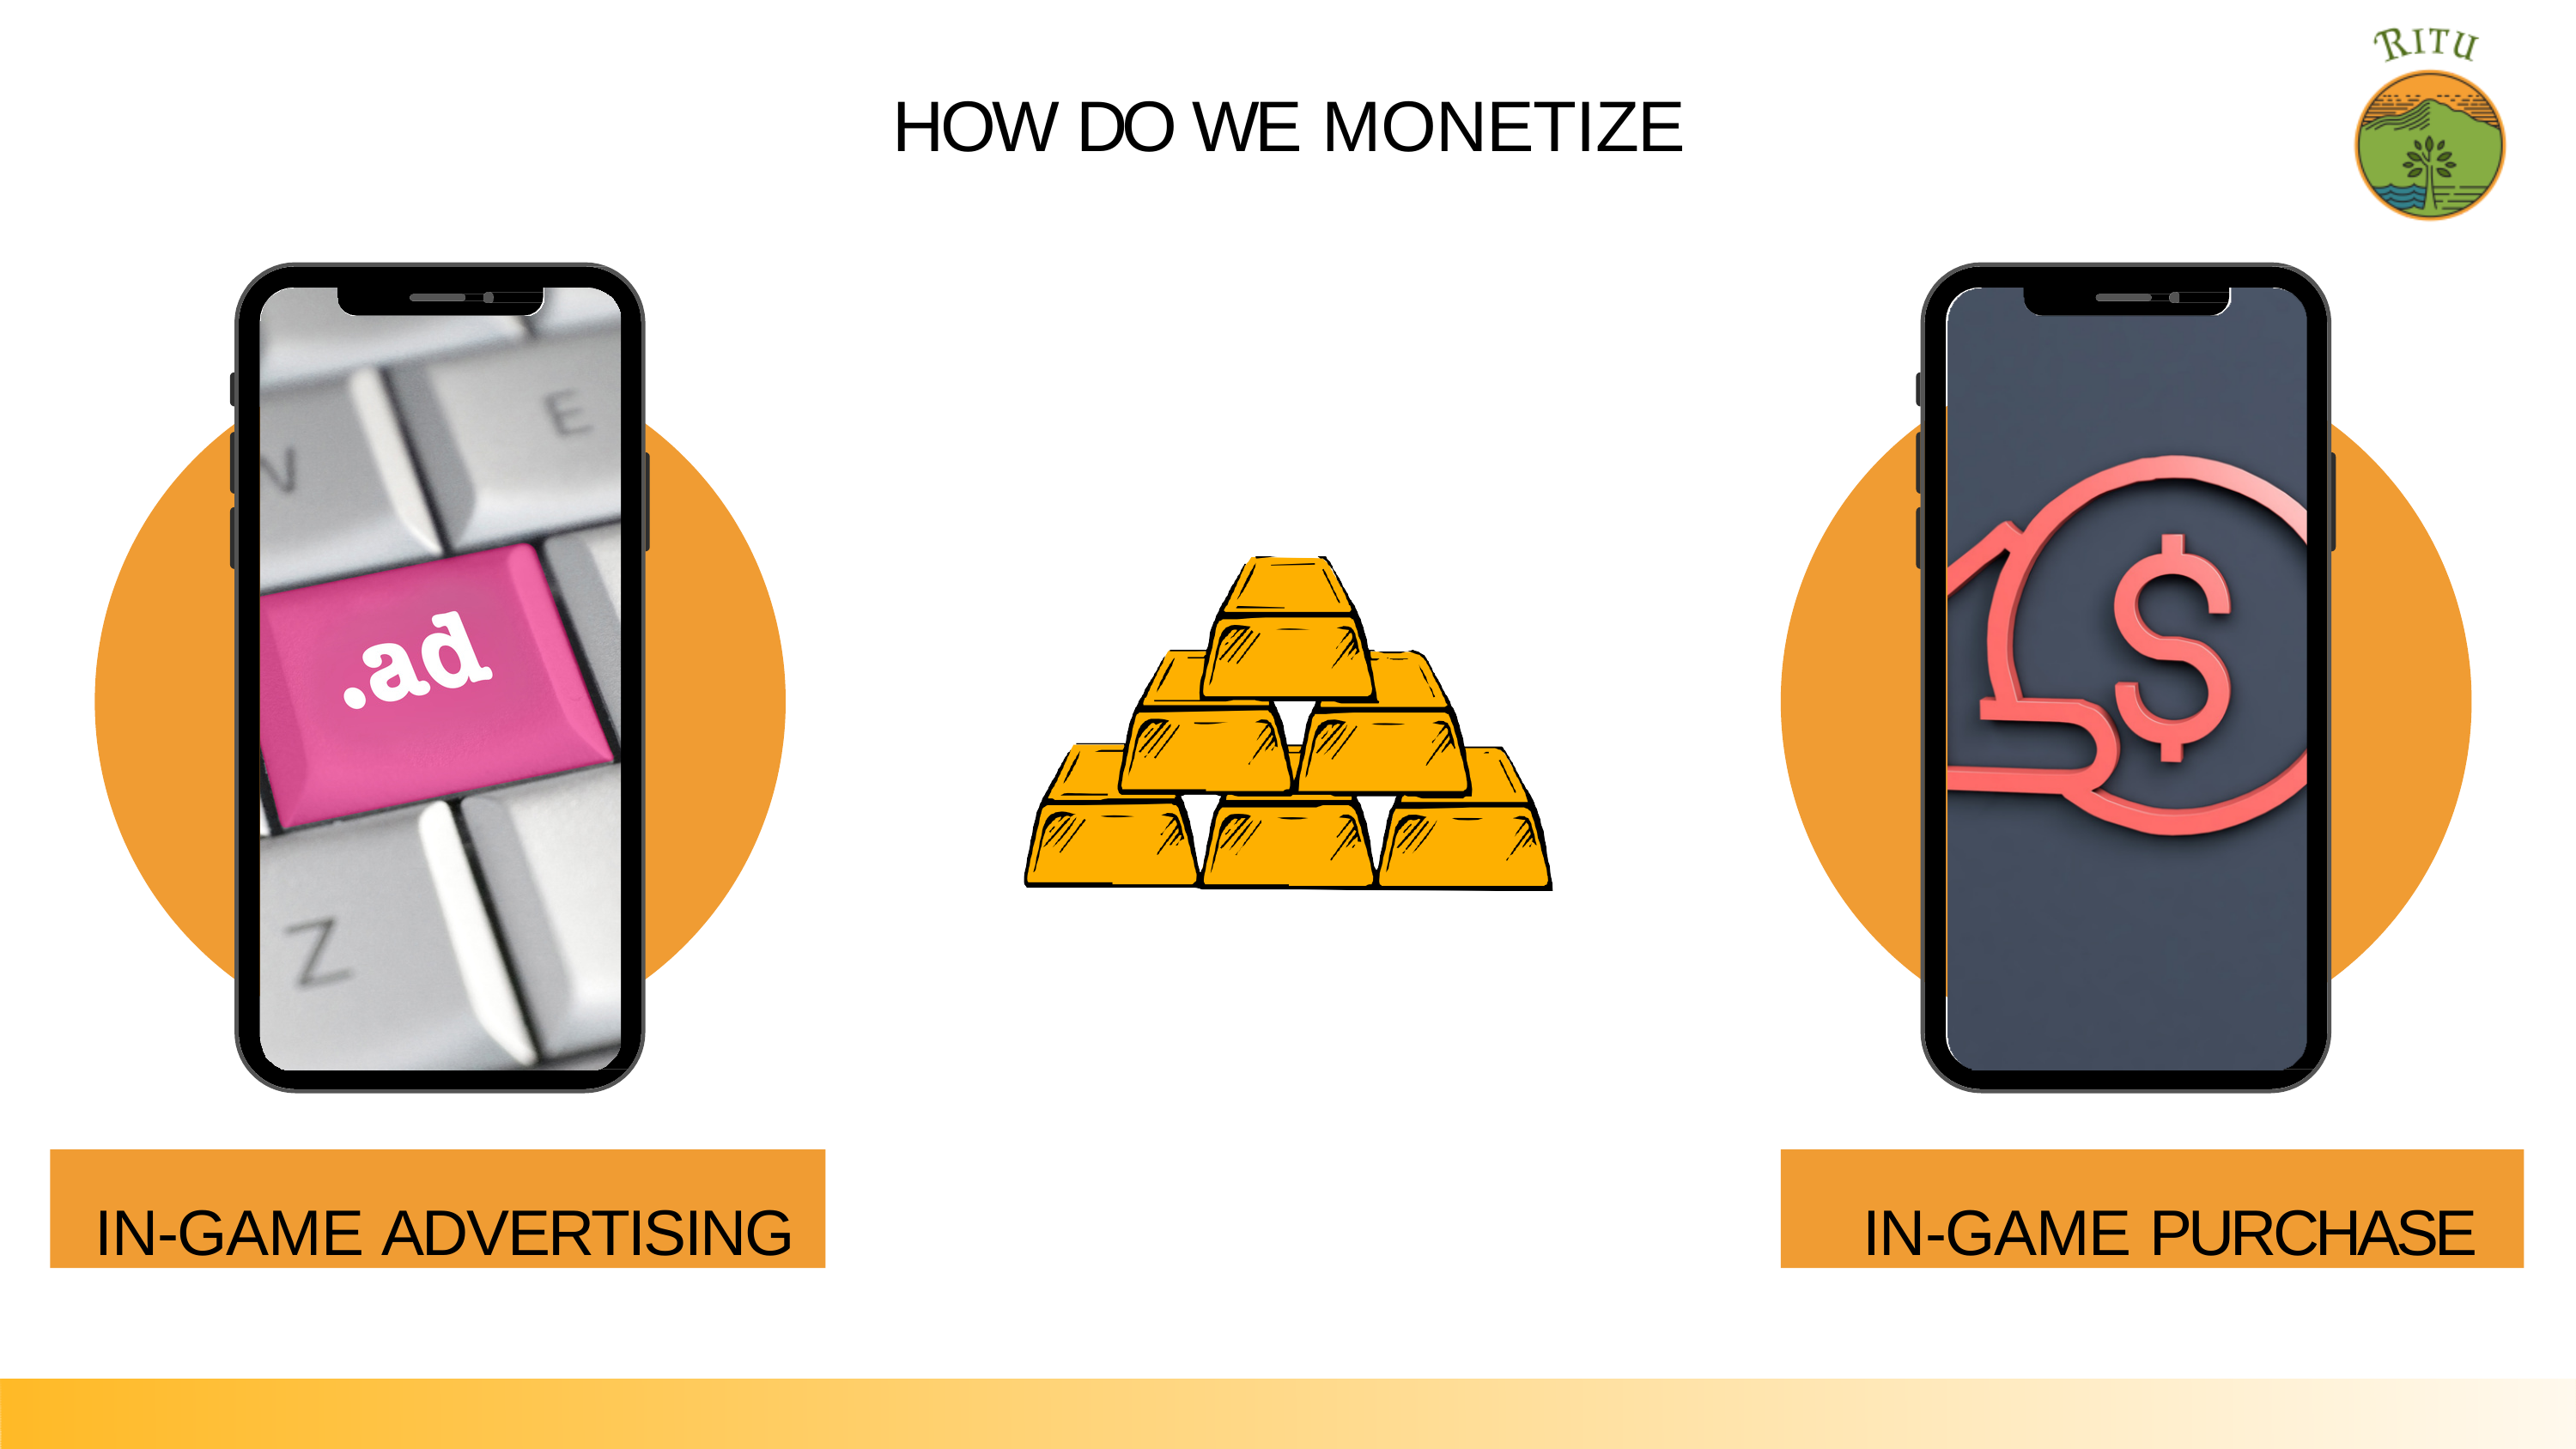

# HOW DO WE MONETIZE

IN-GAME ADVERTISING
IN-GAME PURCHASE